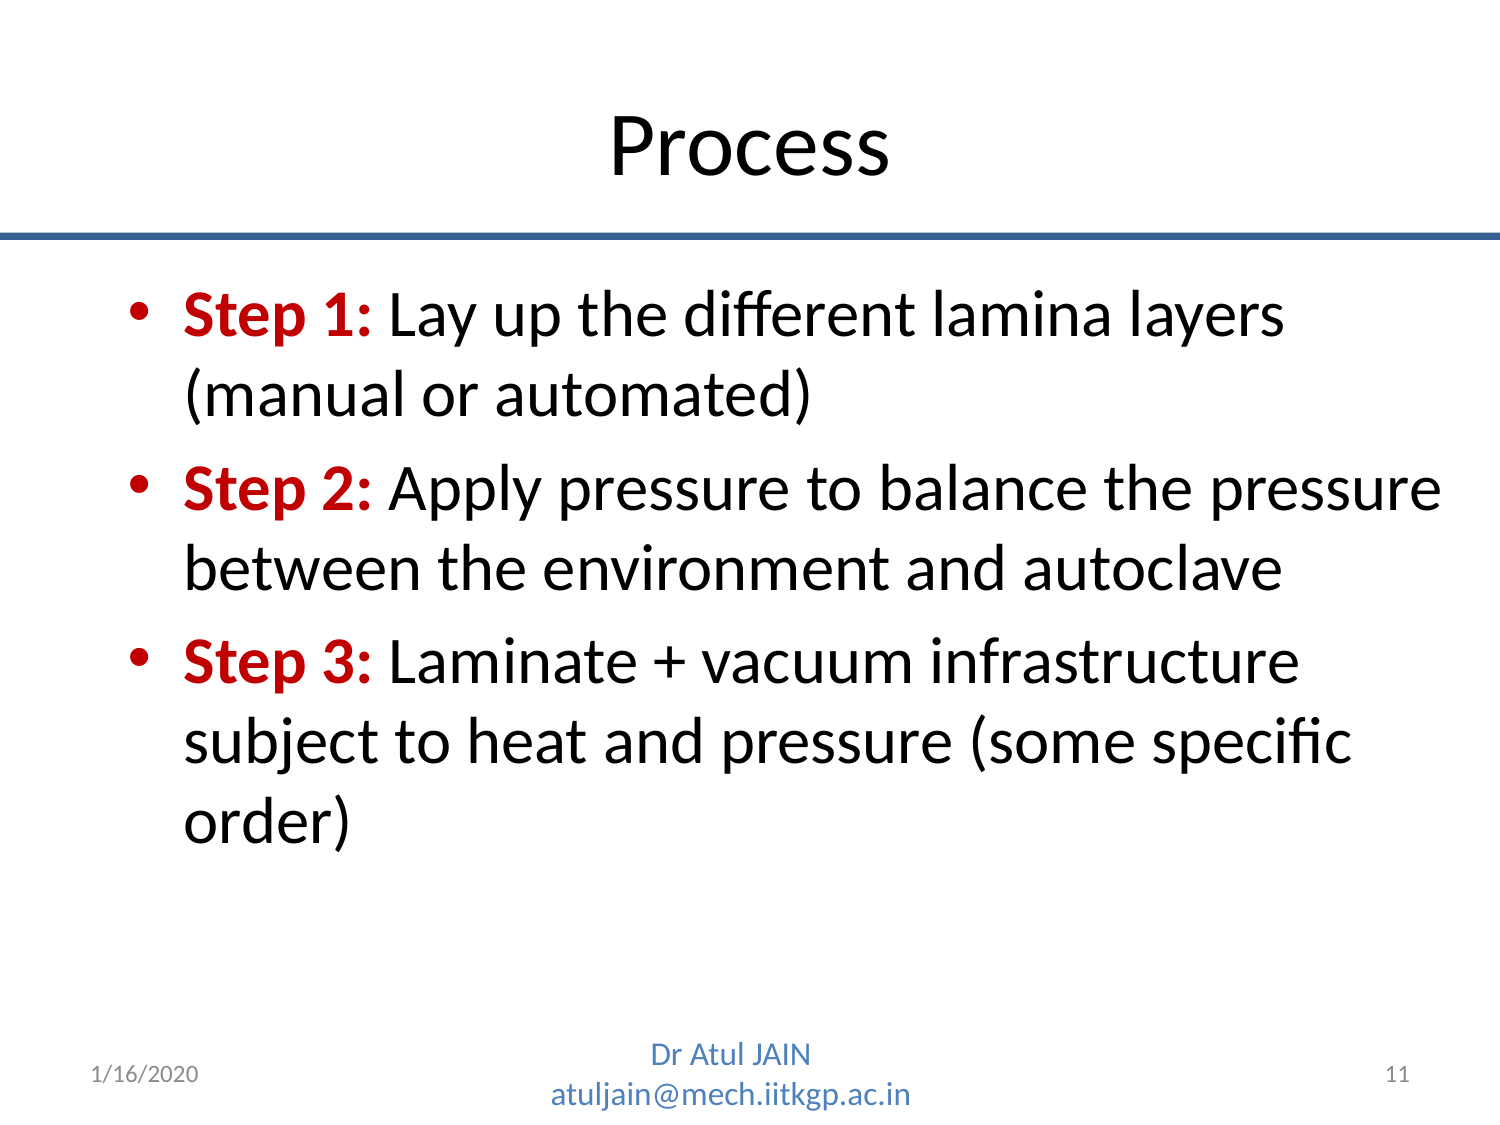

# Process
Step 1: Lay up the different lamina layers (manual or automated)
Step 2: Apply pressure to balance the pressure between the environment and autoclave
Step 3: Laminate + vacuum infrastructure subject to heat and pressure (some specific order)
1/16/2020
11